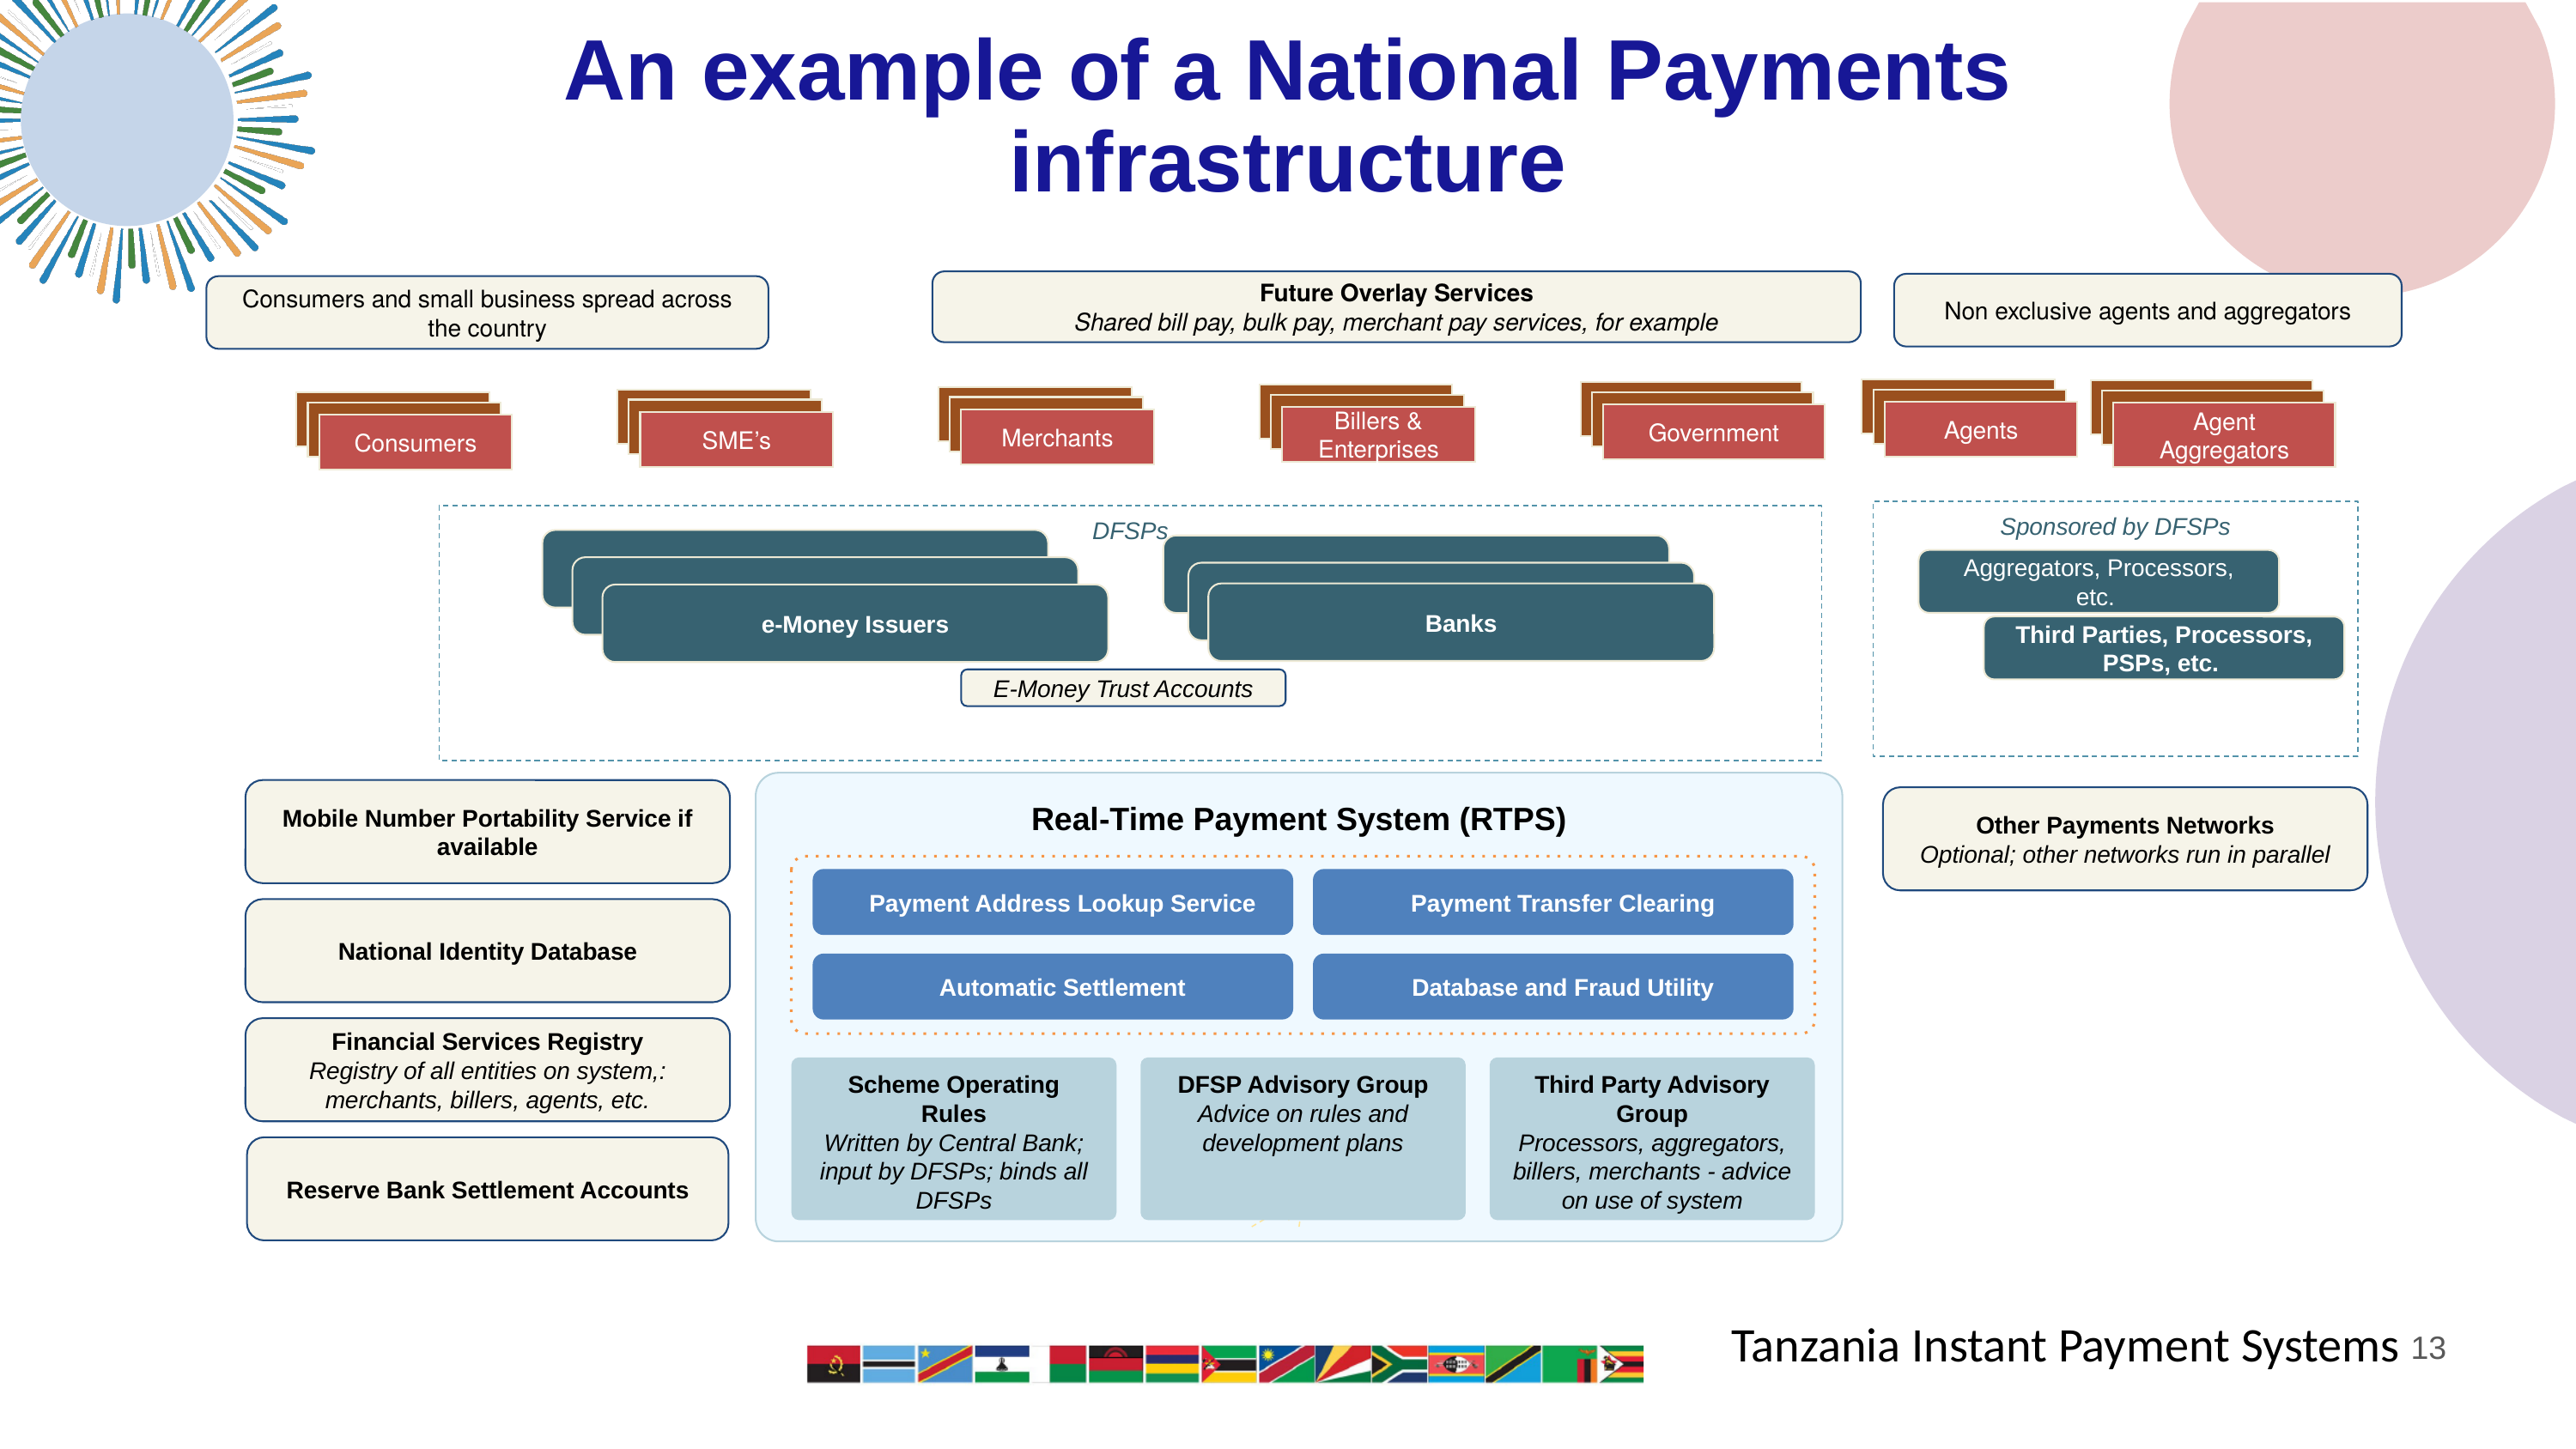

# An example of a National Payments infrastructure
Future Overlay Services
Shared bill pay, bulk pay, merchant pay services, for example
Non exclusive agents and aggregators
Consumers and small business spread across the country
Consumers
Consumers
Consumers
Consumers
Consumers
Consumers
Consumers
Consumers
Consumers
Consumers
Consumers
Consumers
Consumers
Agents
Consumers
Agent Aggregators
Government
Billers & Enterprises
Merchants
SME’s
Consumers
Sponsored by DFSPs
DFSPs

Digital Financial Services Provider Bank
Aggregators, Processors, etc.

Digital Financial Services Provider Bank
Banks
e-Money Issuers
Third Parties, Processors, PSPs, etc.
E-Money Trust Accounts
Real-Time Payment System (RTPS)

Payment Address Lookup Service
Payment Transfer Clearing
Automatic Settlement
Database and Fraud Utility
Scheme Operating Rules
Written by Central Bank; input by DFSPs; binds all DFSPs
DFSP Advisory Group
Advice on rules and development plans
Third Party Advisory Group
Processors, aggregators, billers, merchants - advice on use of system
Mobile Number Portability Service if available
Other Payments Networks
Optional; other networks run in parallel
National Identity Database
Financial Services Registry
Registry of all entities on system,: merchants, billers, agents, etc.
Reserve Bank Settlement Accounts
Tanzania Instant Payment Systems